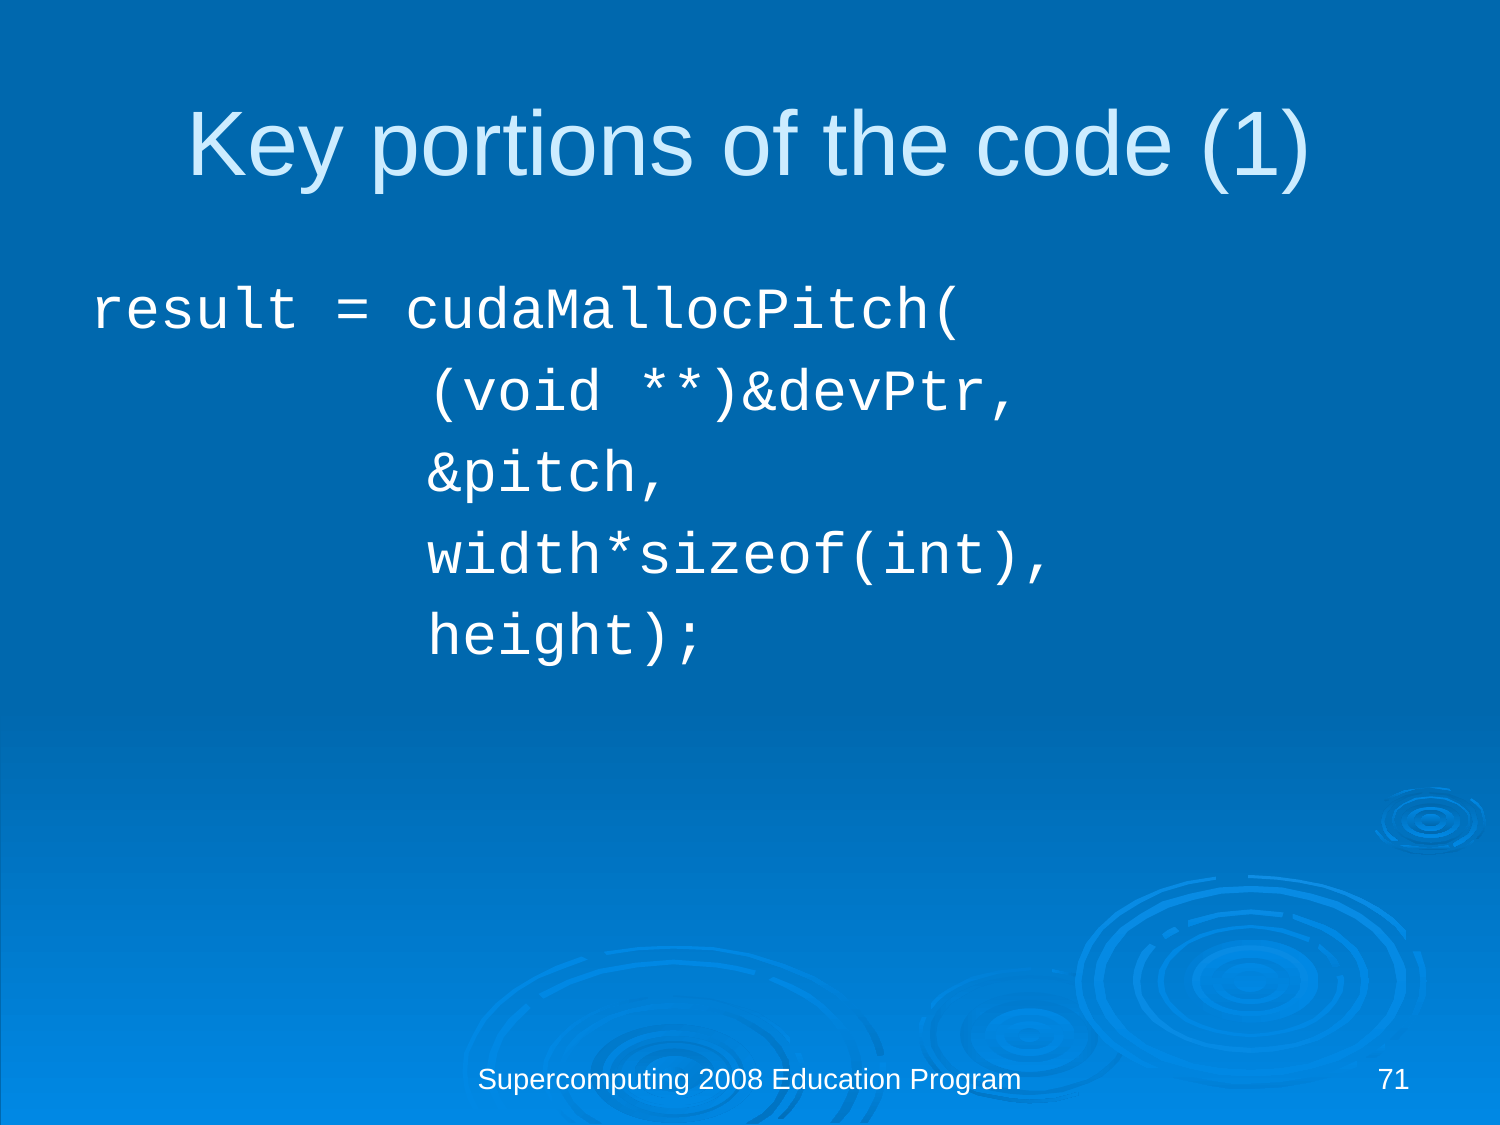

Key portions of the code (1)
result = cudaMallocPitch(
		(void **)&devPtr,
		&pitch,
		width*sizeof(int),
		height);

Supercomputing 2008 Education Program
71